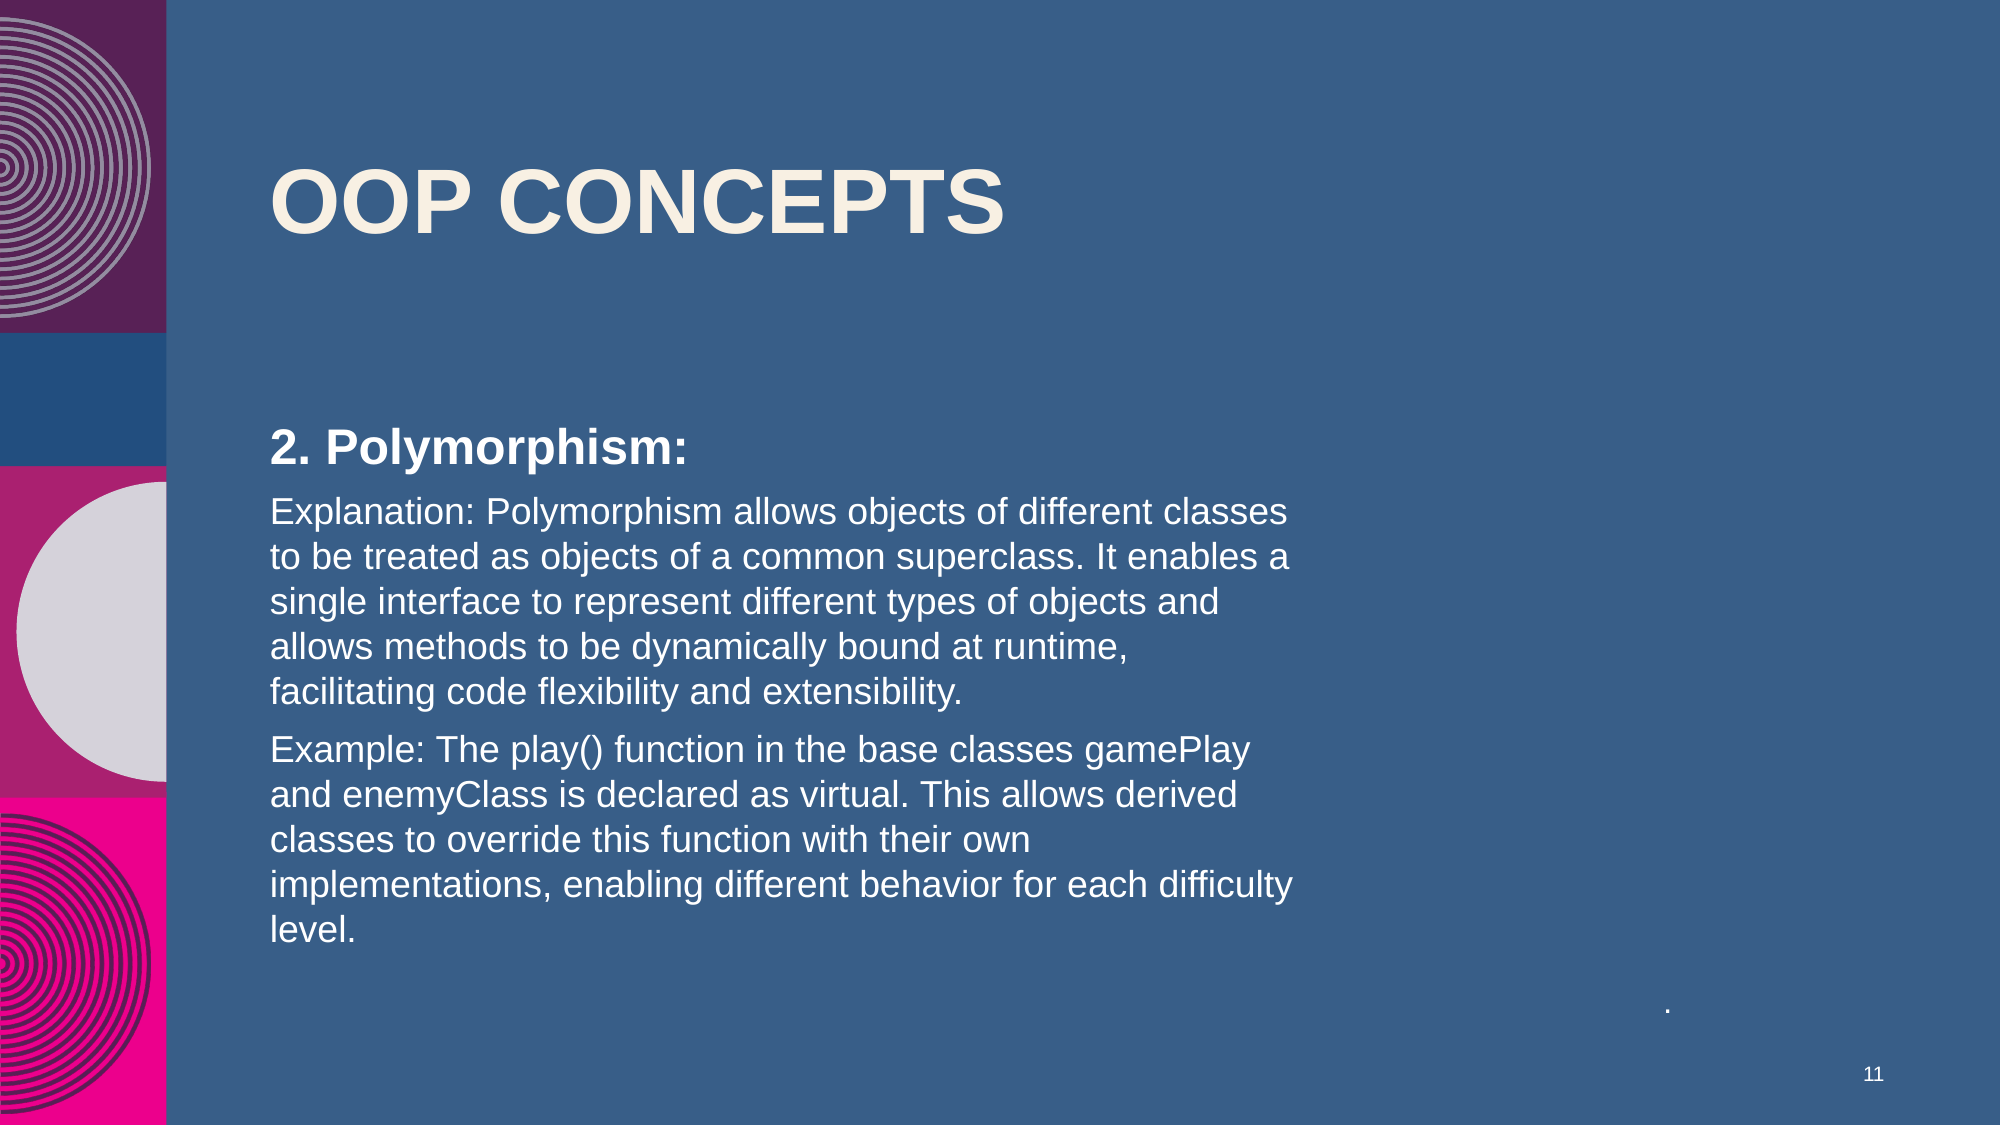

# OOP concepts​
2. Polymorphism:
Explanation: Polymorphism allows objects of different classes to be treated as objects of a common superclass. It enables a single interface to represent different types of objects and allows methods to be dynamically bound at runtime, facilitating code flexibility and extensibility.
Example: The play() function in the base classes gamePlay and enemyClass is declared as virtual. This allows derived classes to override this function with their own implementations, enabling different behavior for each difficulty level.

.
11